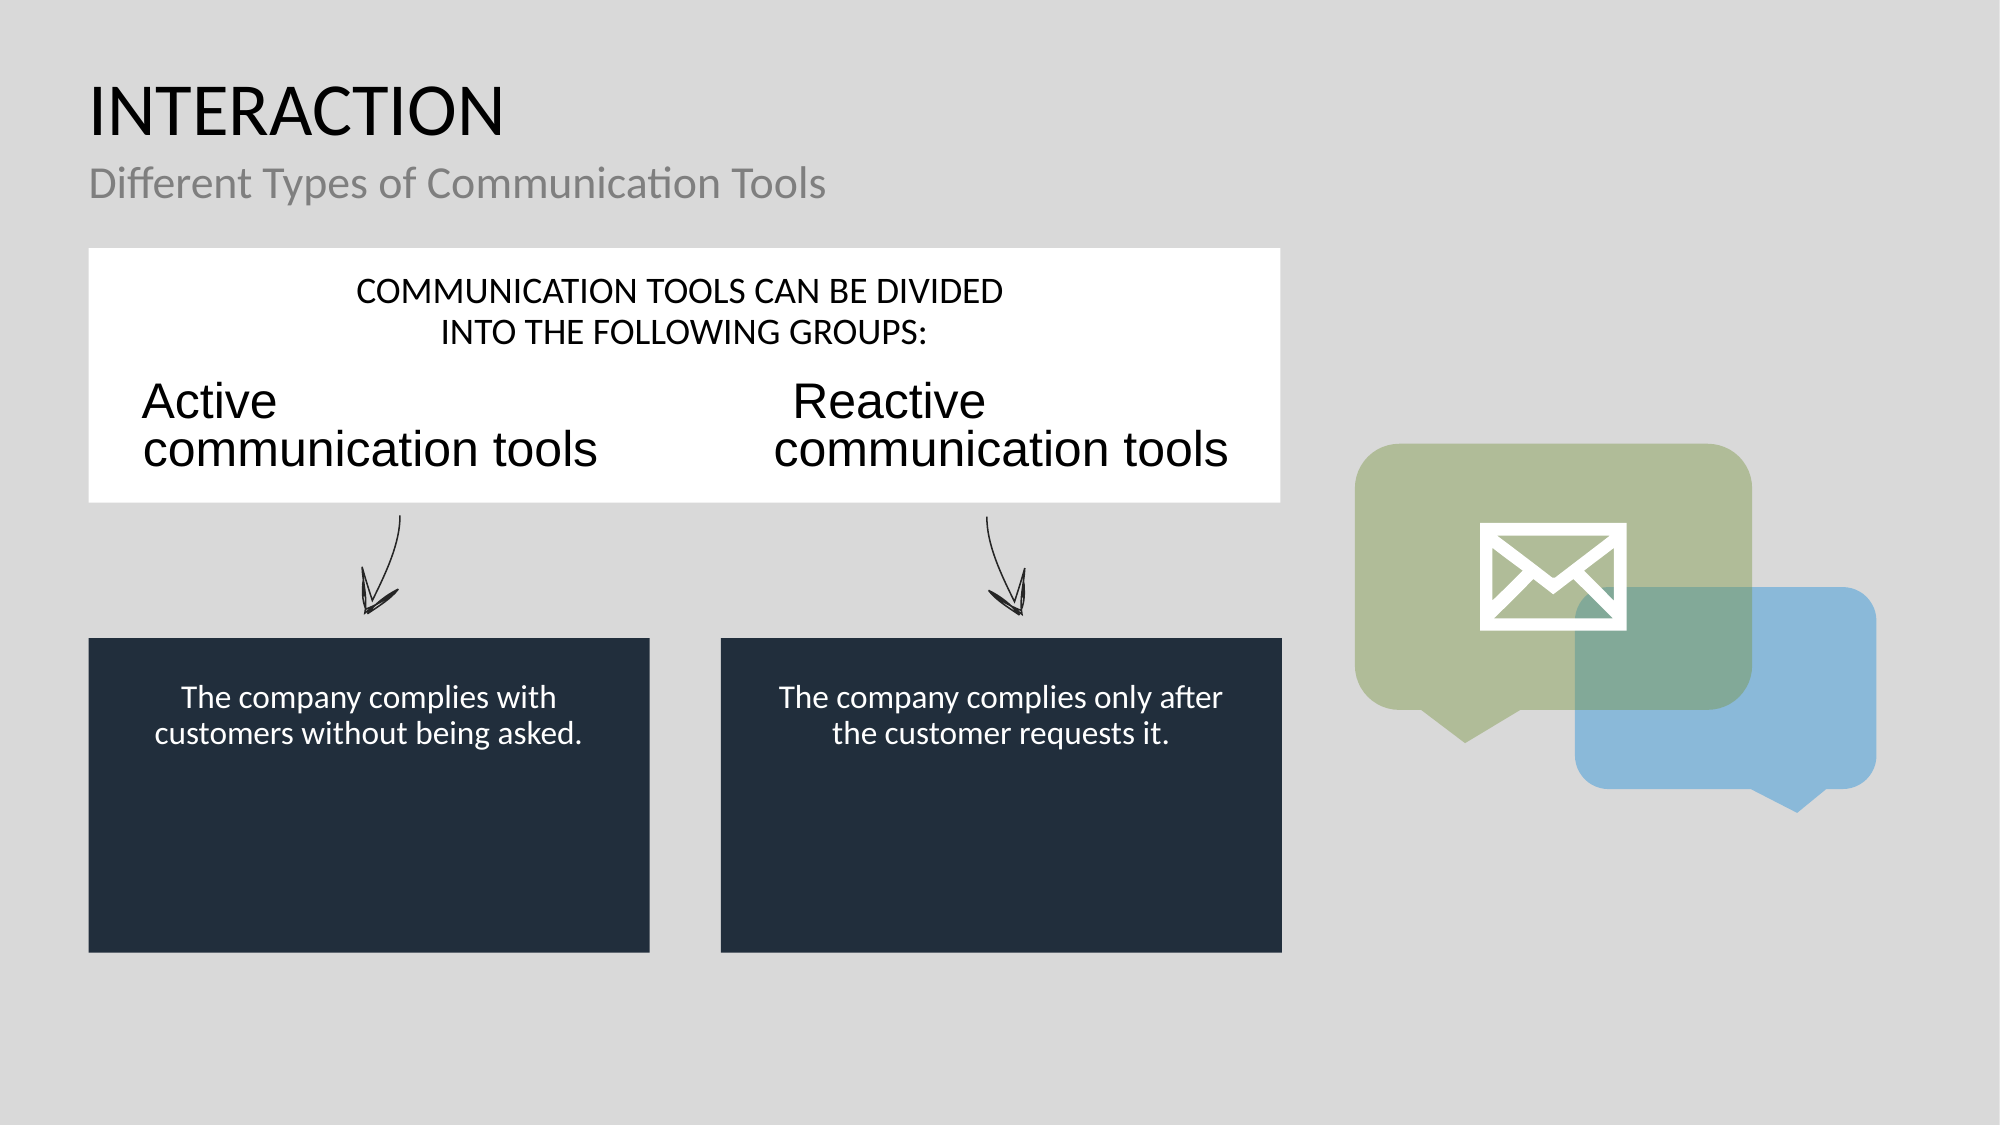

# INTERACTION
Different Types of Communication Tools
COMMUNICATION TOOLS CAN BE DIVIDED
INTO THE FOLLOWING GROUPS:
Active                        communication tools
Reactive                 communication tools

The company complies with customers without being asked.
The company complies only after the customer requests it.